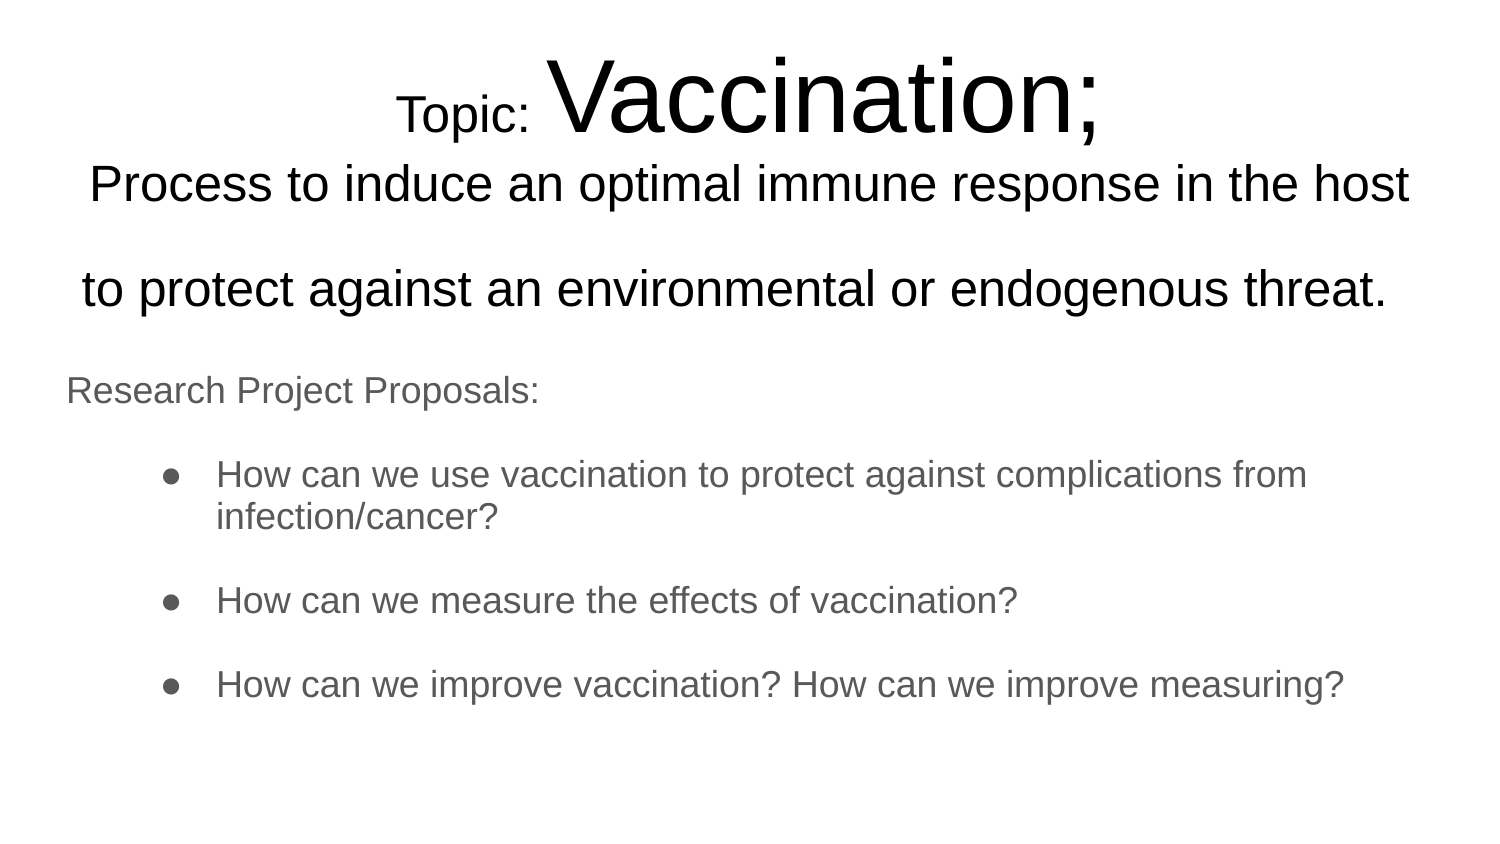

# Topic: Vaccination;
Process to induce an optimal immune response in the host to protect against an environmental or endogenous threat.
Research Project Proposals:

How can we use vaccination to protect against complications from infection/cancer?

How can we measure the effects of vaccination?

How can we improve vaccination? How can we improve measuring?